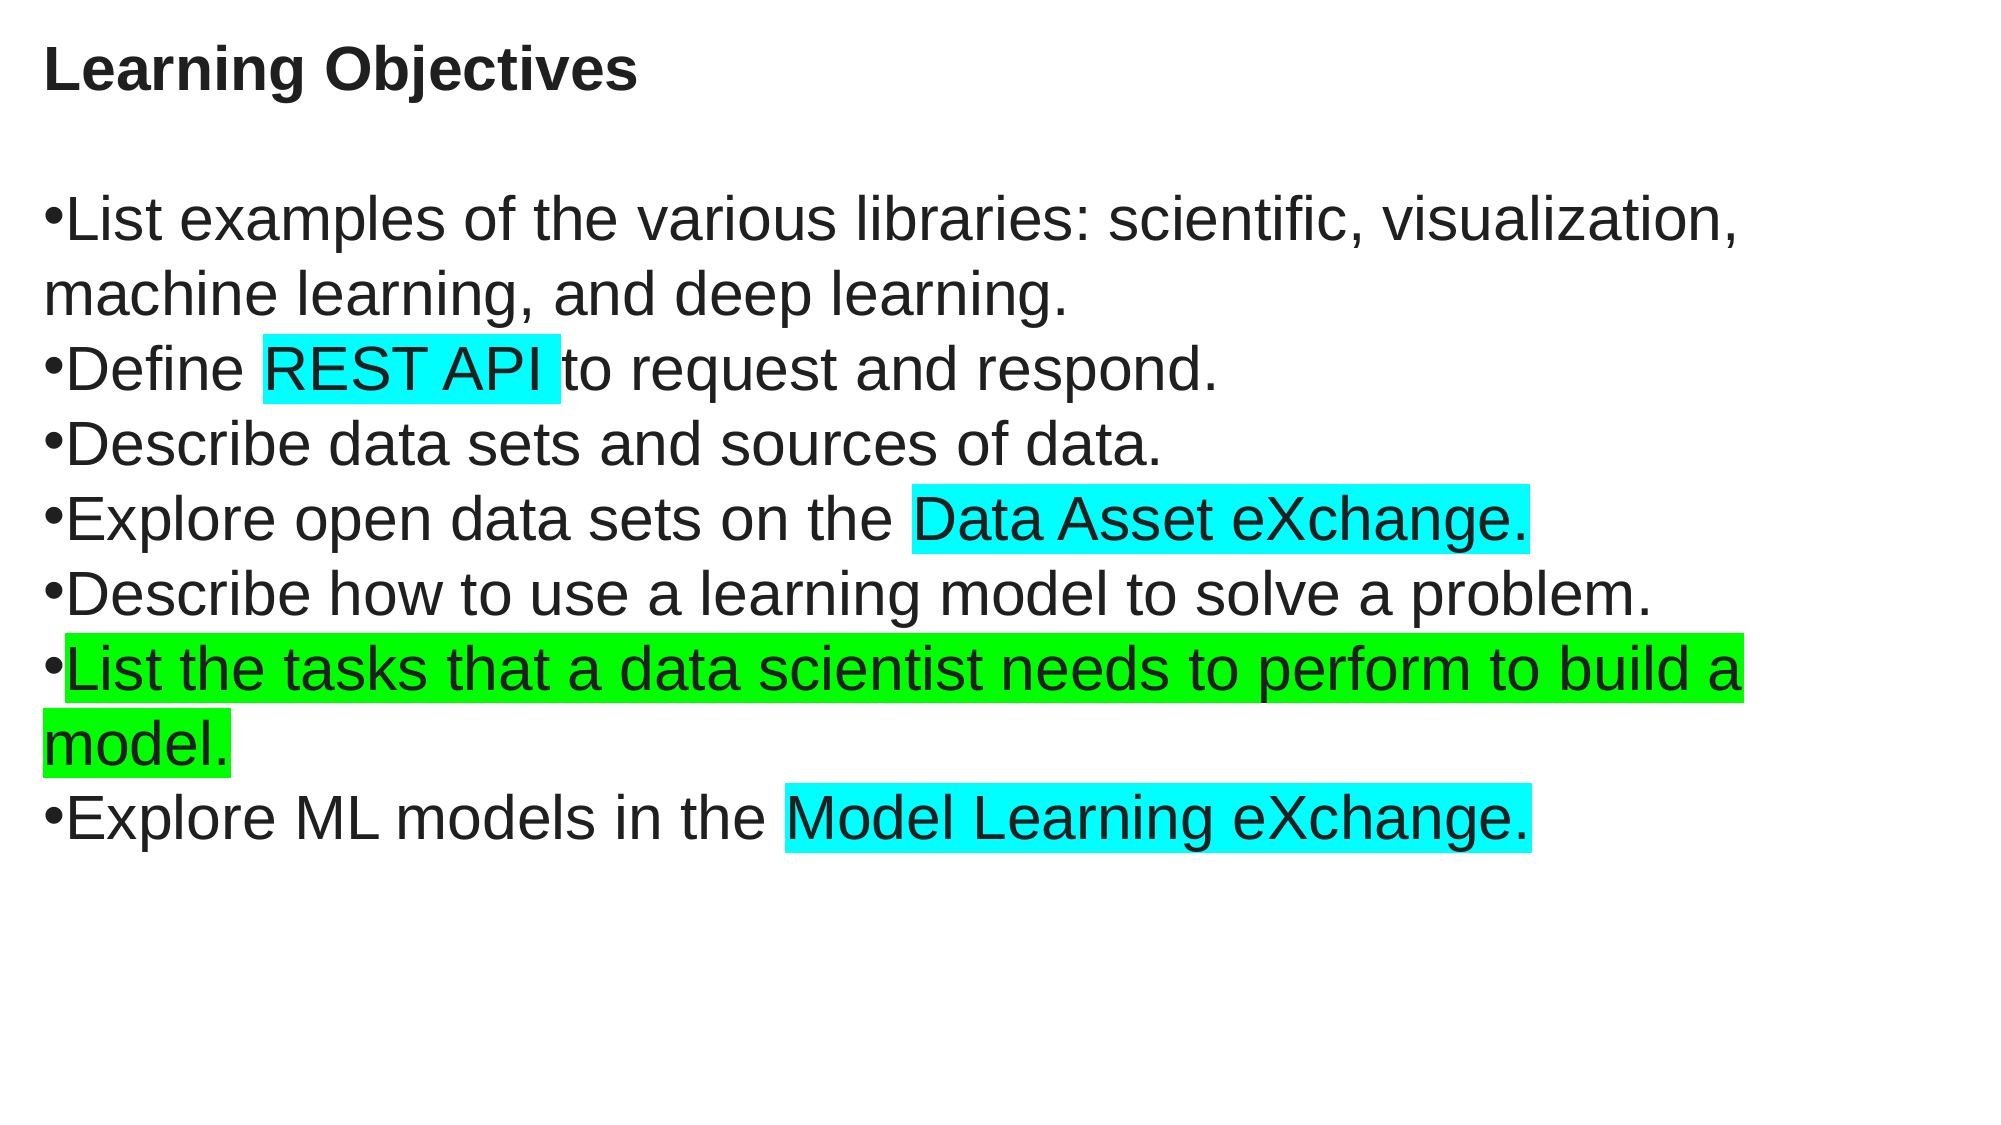

Learning Objectives

List examples of the various libraries: scientific, visualization, machine learning, and deep learning.
Define REST API to request and respond.
Describe data sets and sources of data.
Explore open data sets on the Data Asset eXchange.
Describe how to use a learning model to solve a problem.
List the tasks that a data scientist needs to perform to build a model.
Explore ML models in the Model Learning eXchange.